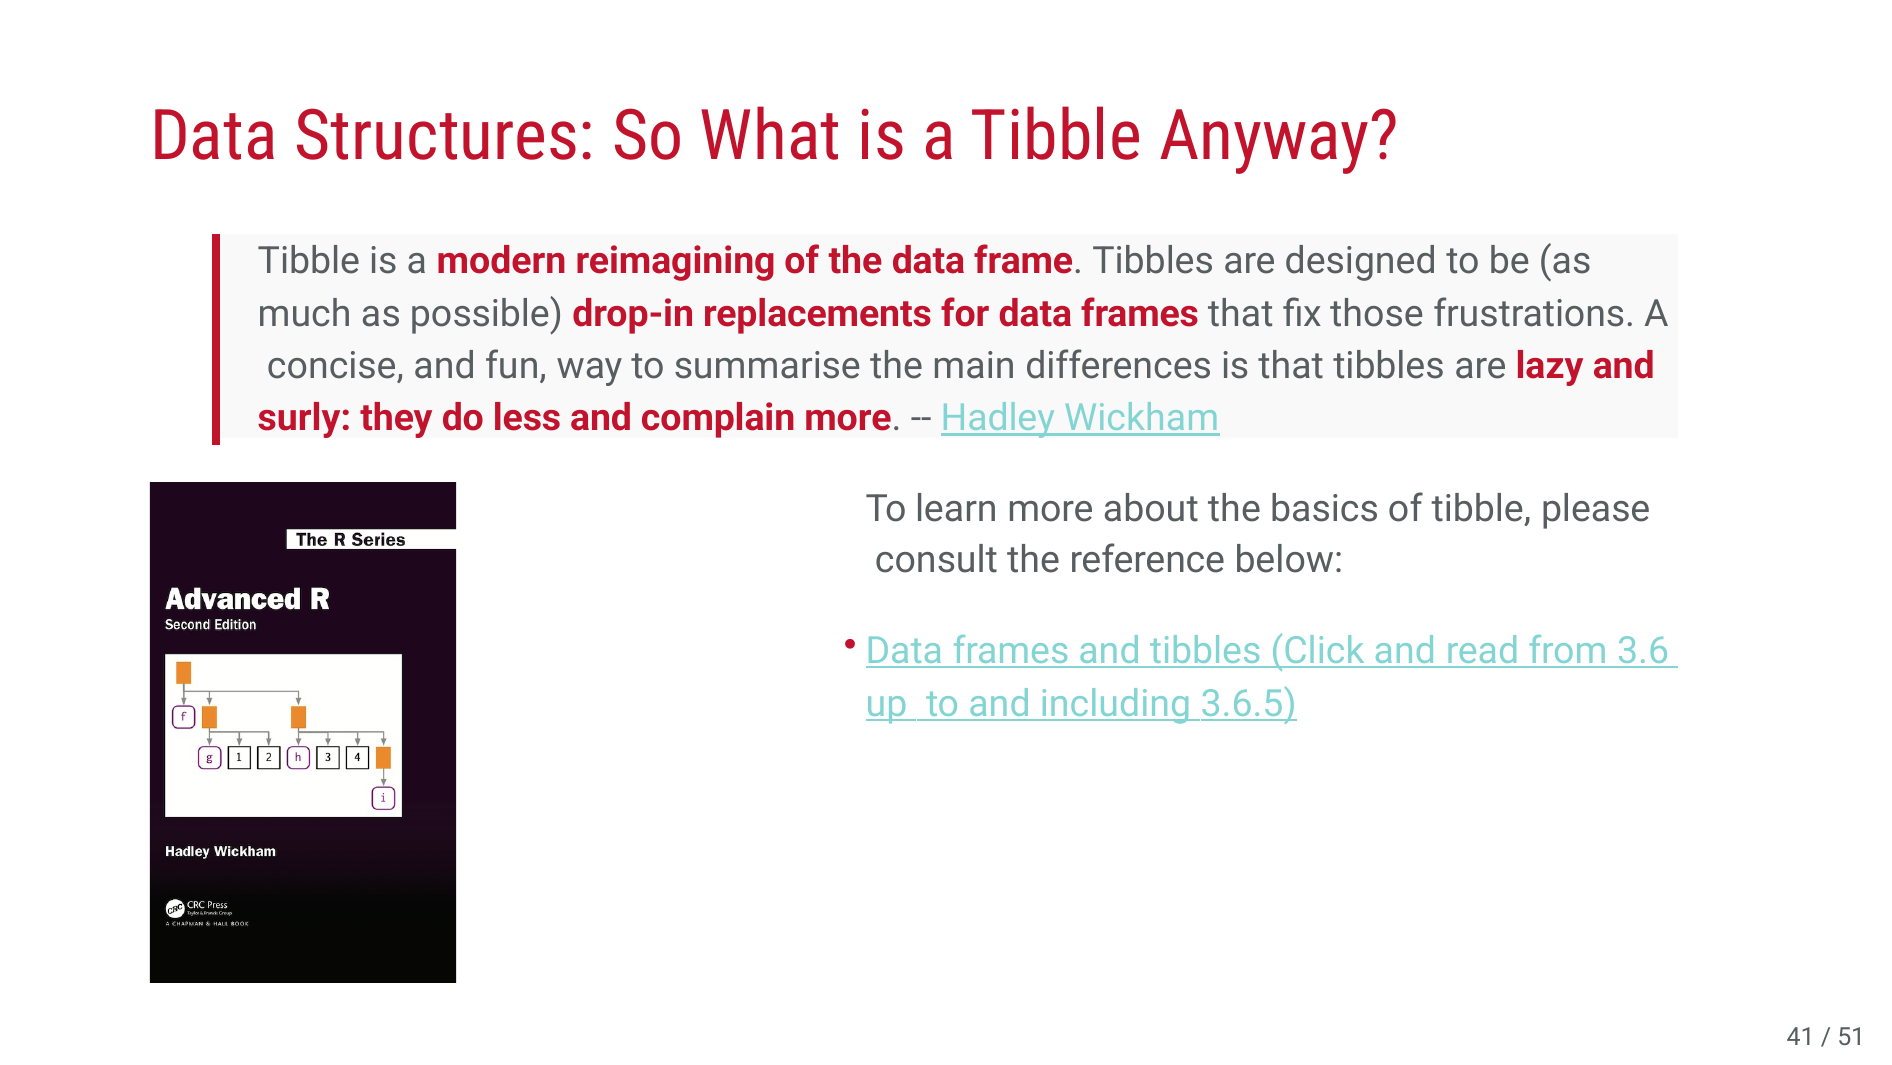

# Data Structures: So What is a Tibble Anyway?

Tibble is a modern reimagining of the data frame. Tibbles are designed to be (as
much as possible) drop-in replacements for data frames that fix those frustrations. A  concise, and fun, way to summarise the main differences is that tibbles are lazy and  surly: they do less and complain more. -- Hadley Wickham
To learn more about the basics of tibble, please  consult the reference below:
Data frames and tibbles (Click and read from 3.6 up  to and including 3.6.5)

41 / 51